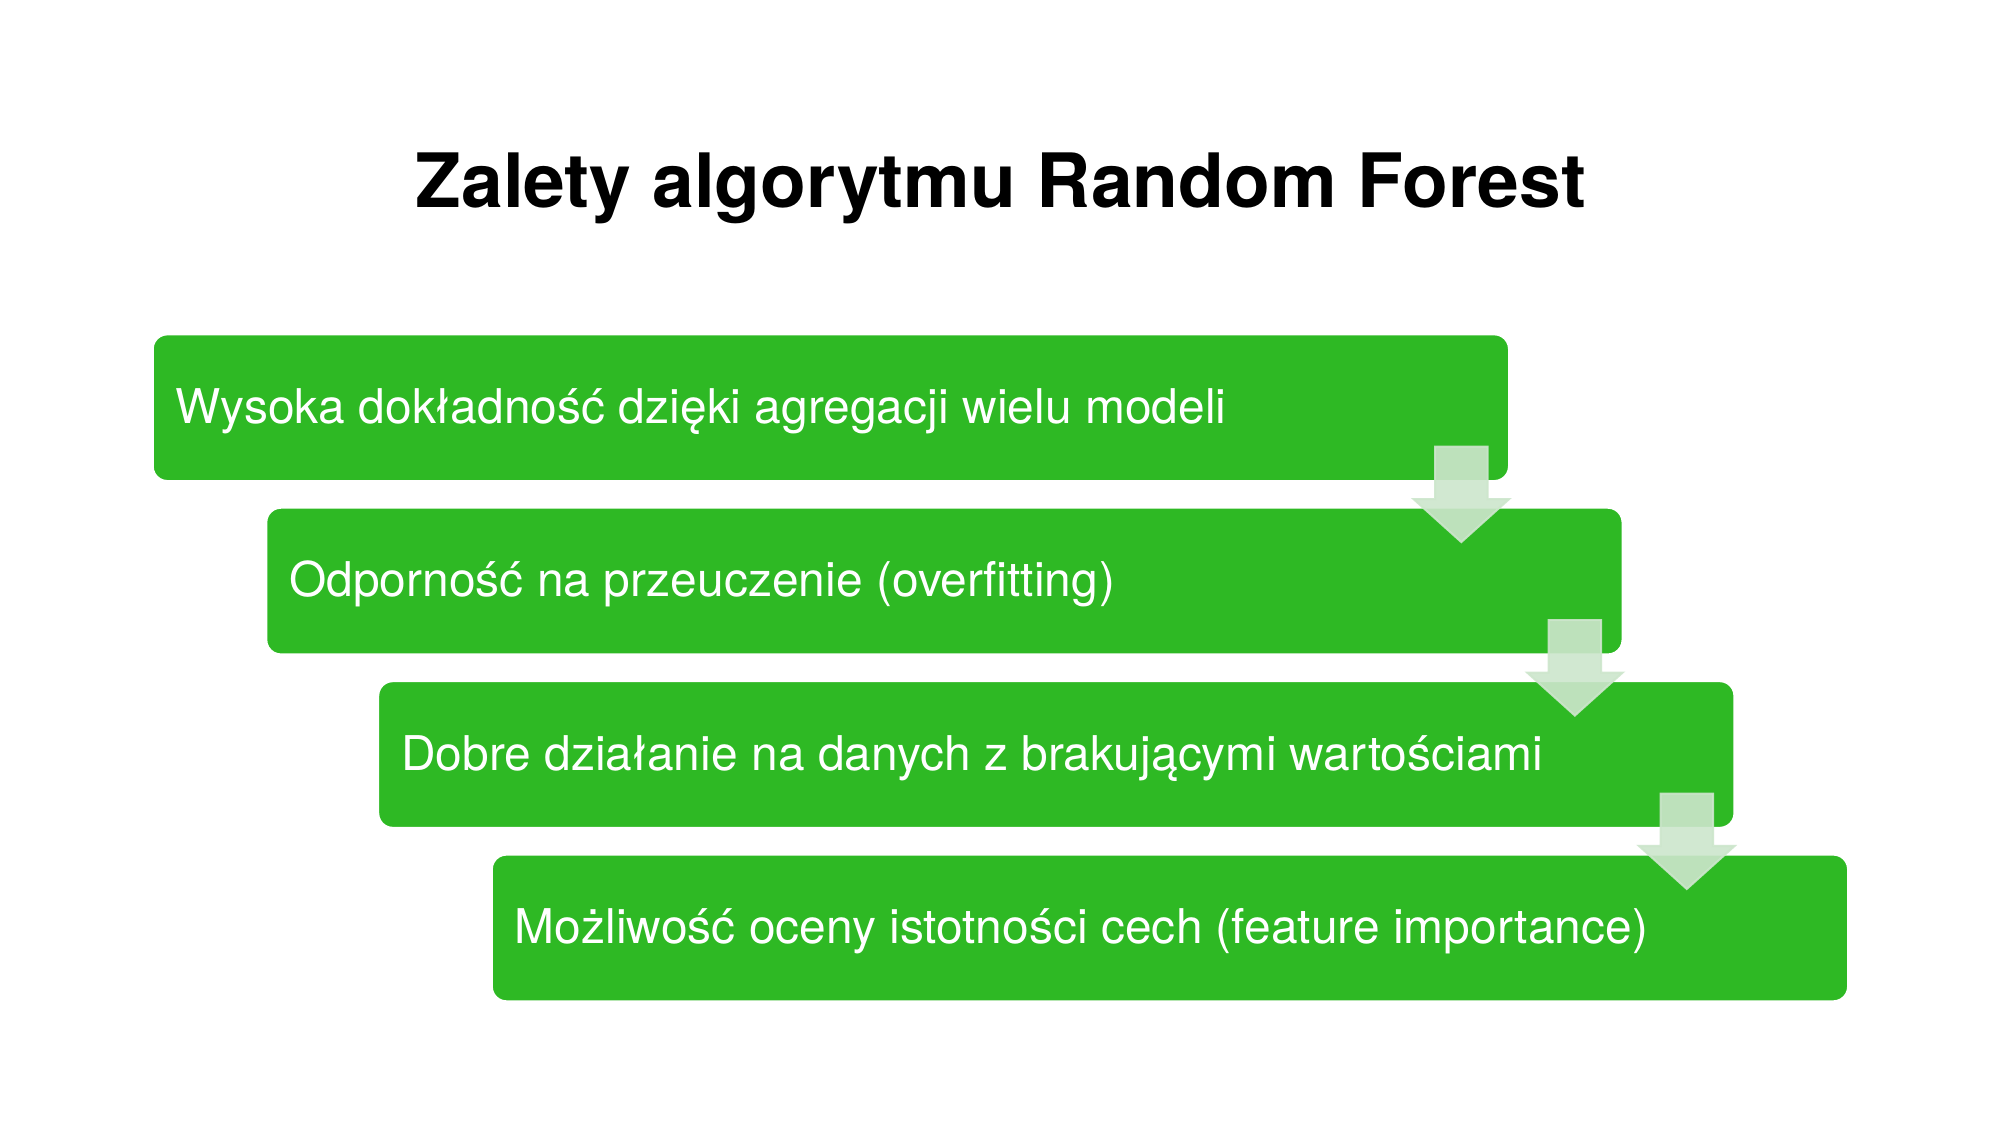

# Zalety algorytmu Random Forest
Wysoka dokładność dzięki agregacji wielu modeli
Odporność na przeuczenie (overfitting)
Dobre działanie na danych z brakującymi wartościami
Możliwość oceny istotności cech (feature importance)